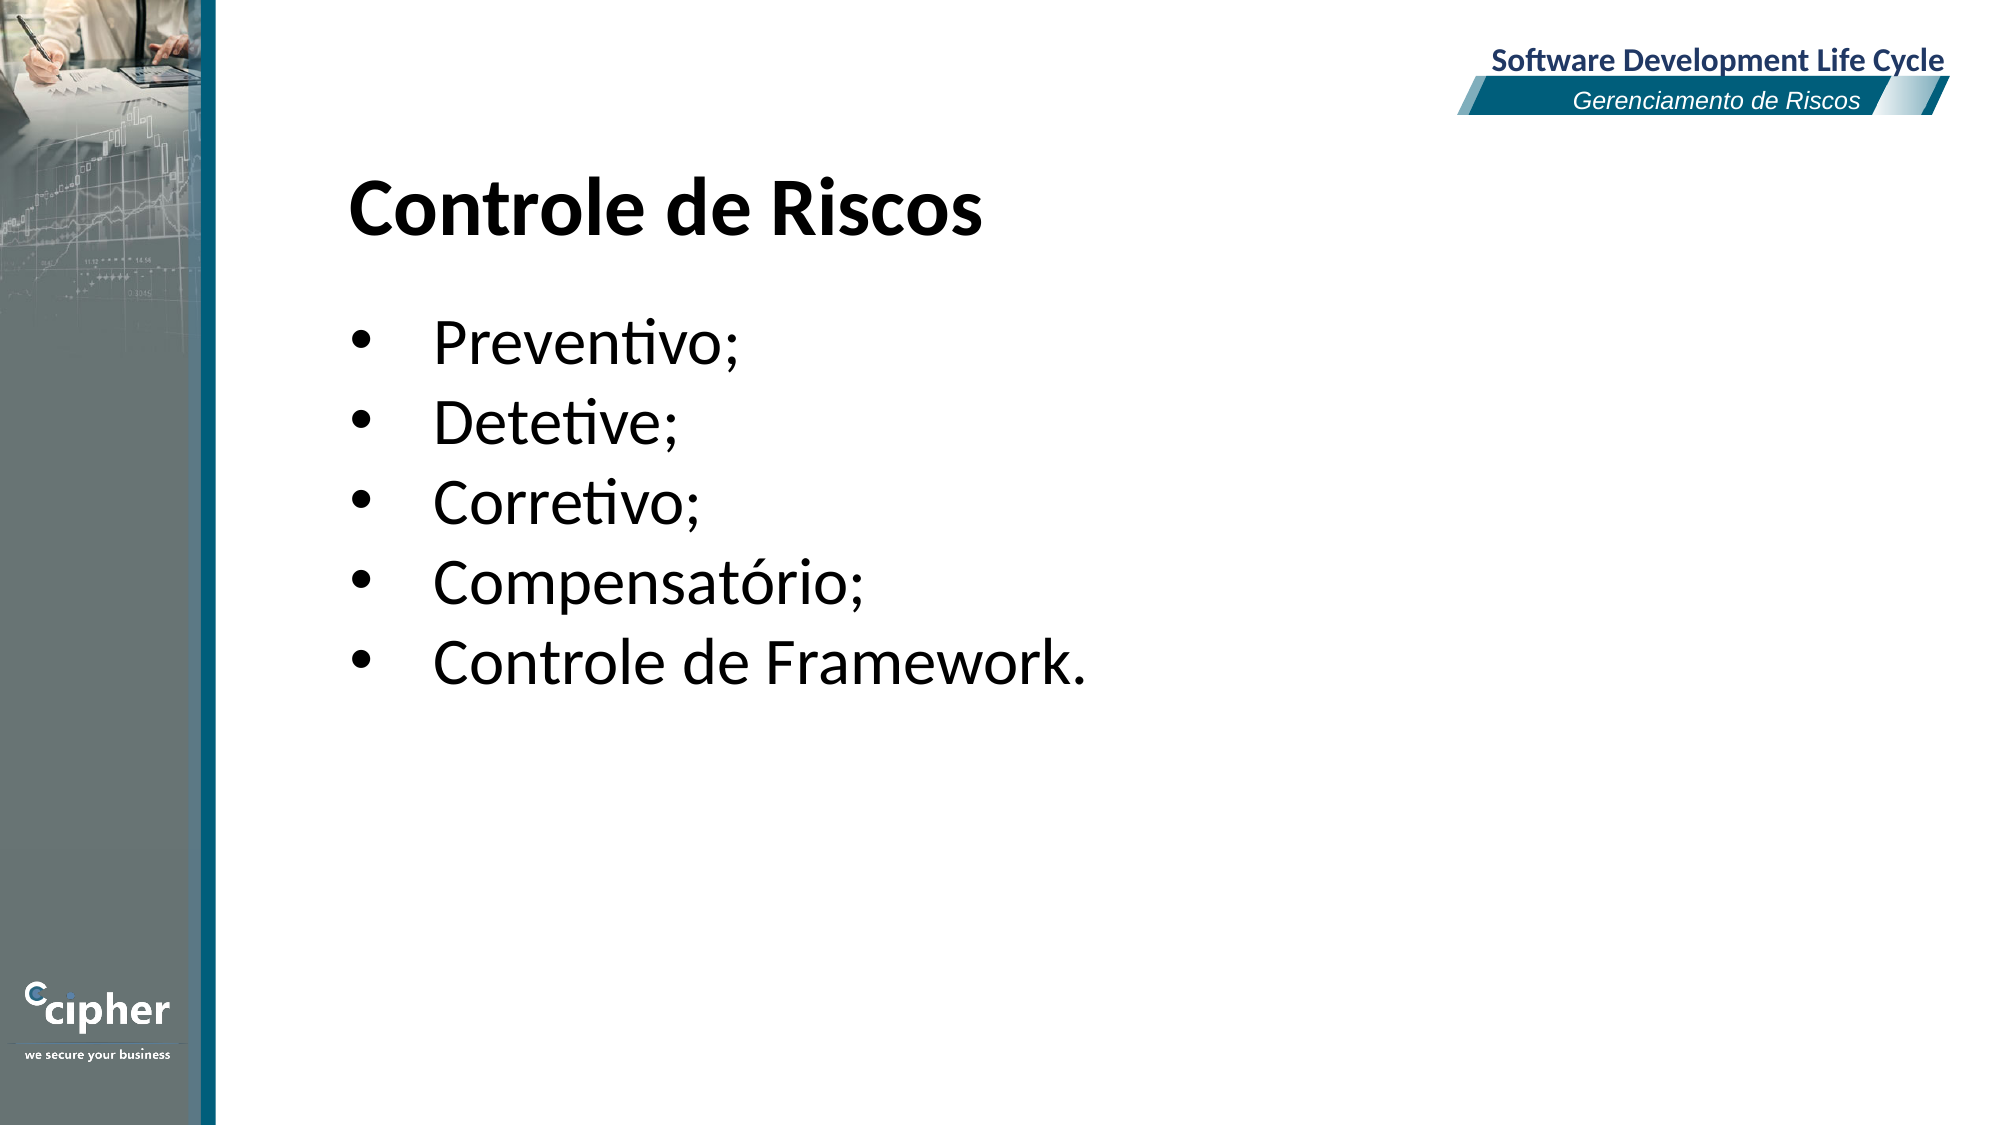

Software Development Life Cycle
Gerenciamento de Riscos

Controle de Riscos
Preventivo;
Detetive;
Corretivo;
Compensatório;
Controle de Framework.